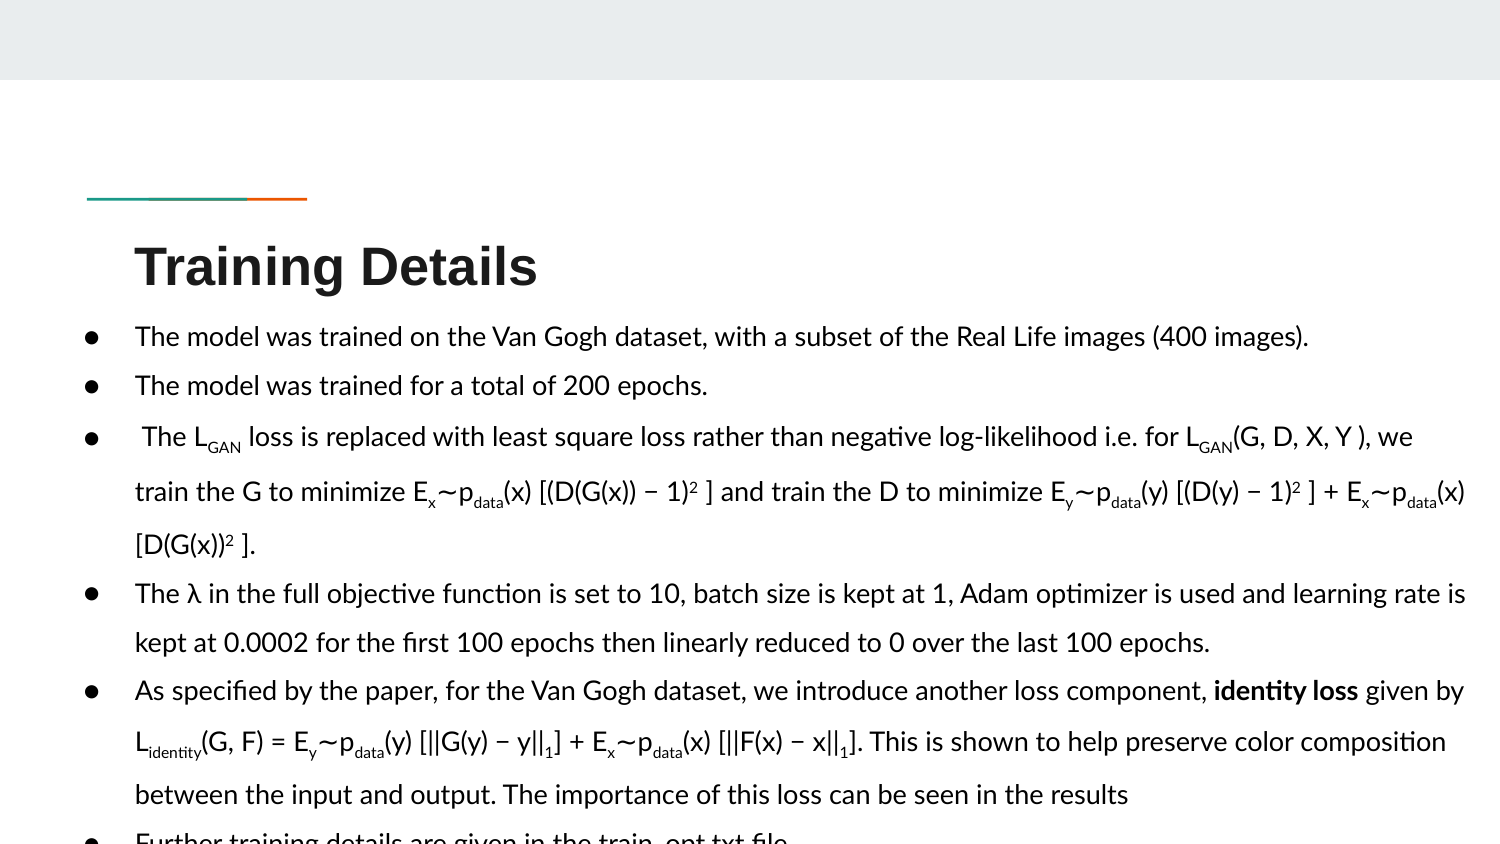

# Training Details
The model was trained on the Van Gogh dataset, with a subset of the Real Life images (400 images).
The model was trained for a total of 200 epochs.
 The LGAN loss is replaced with least square loss rather than negative log-likelihood i.e. for LGAN(G, D, X, Y ), we train the G to minimize Ex∼pdata(x) [(D(G(x)) − 1)2 ] and train the D to minimize Ey∼pdata(y) [(D(y) − 1)2 ] + Ex∼pdata(x) [D(G(x))2 ].
The λ in the full objective function is set to 10, batch size is kept at 1, Adam optimizer is used and learning rate is kept at 0.0002 for the first 100 epochs then linearly reduced to 0 over the last 100 epochs.
As specified by the paper, for the Van Gogh dataset, we introduce another loss component, identity loss given by Lidentity(G, F) = Ey∼pdata(y) [||G(y) − y||1] + Ex∼pdata(x) [||F(x) − x||1]. This is shown to help preserve color composition between the input and output. The importance of this loss can be seen in the results
Further training details are given in the train_opt.txt file.